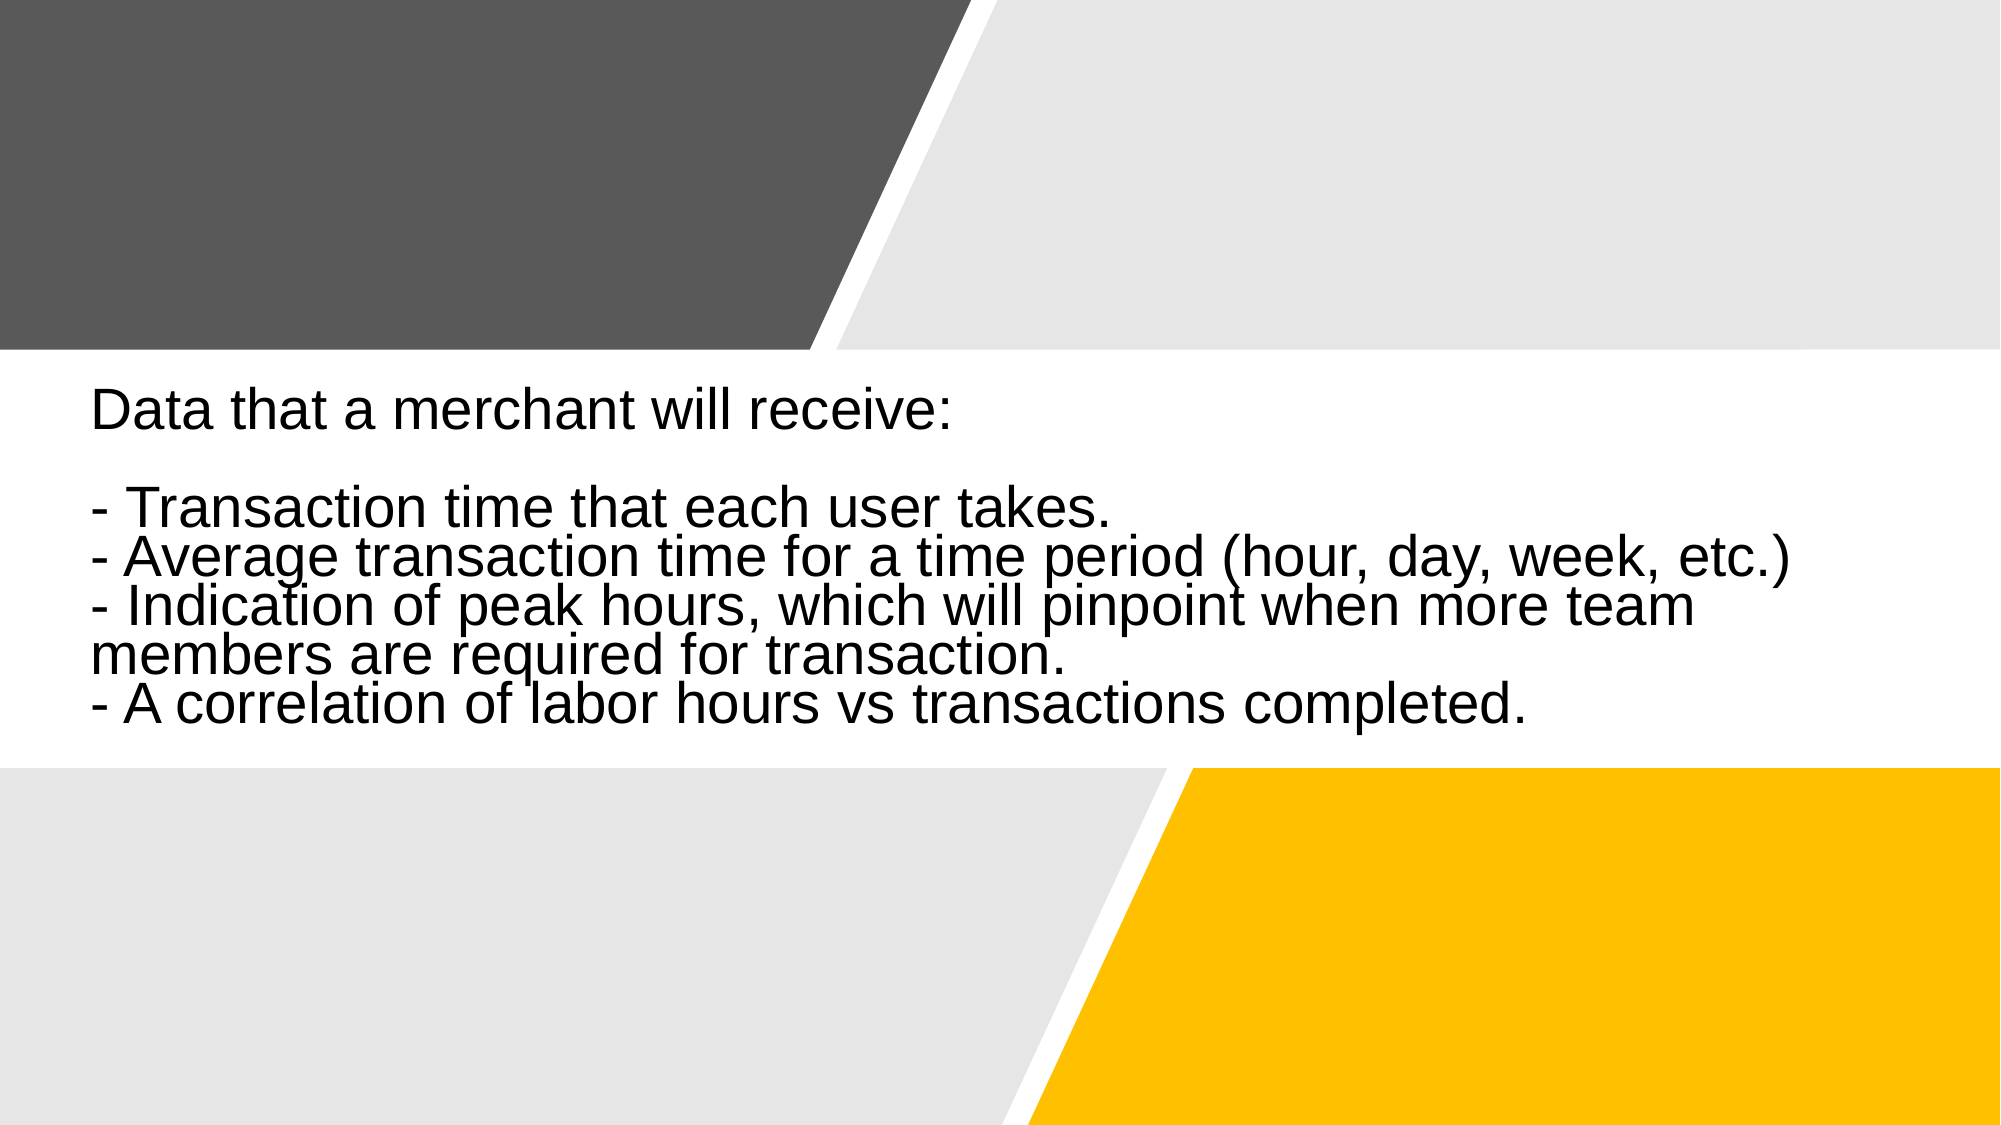

# Data that a merchant will receive: - Transaction time that each user takes. - Average transaction time for a time period (hour, day, week, etc.) - Indication of peak hours, which will pinpoint when more team members are required for transaction. - A correlation of labor hours vs transactions completed.